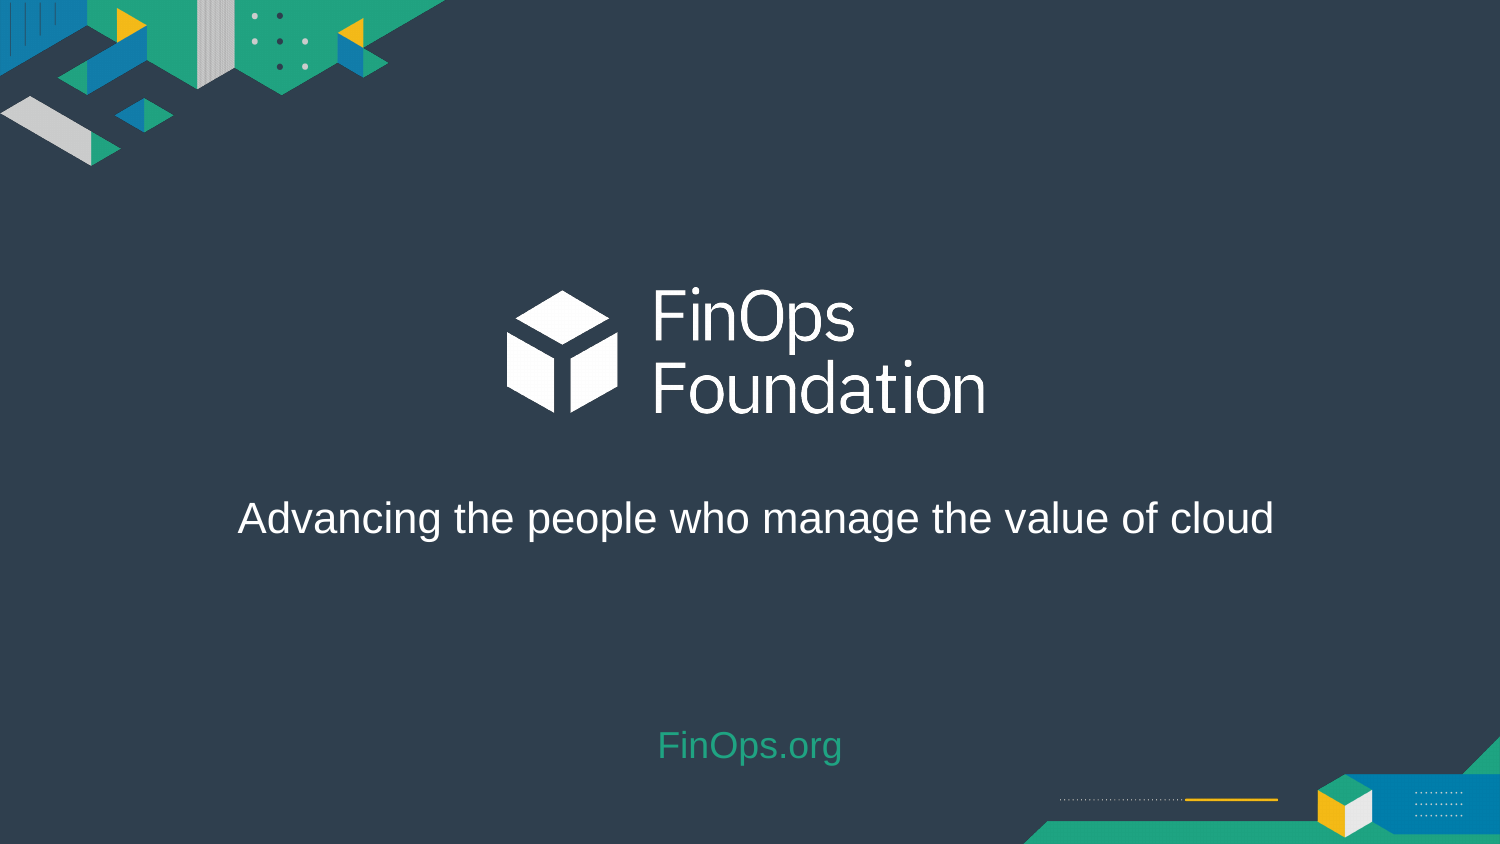

# Advancing the people who manage the value of cloud
FinOps.org